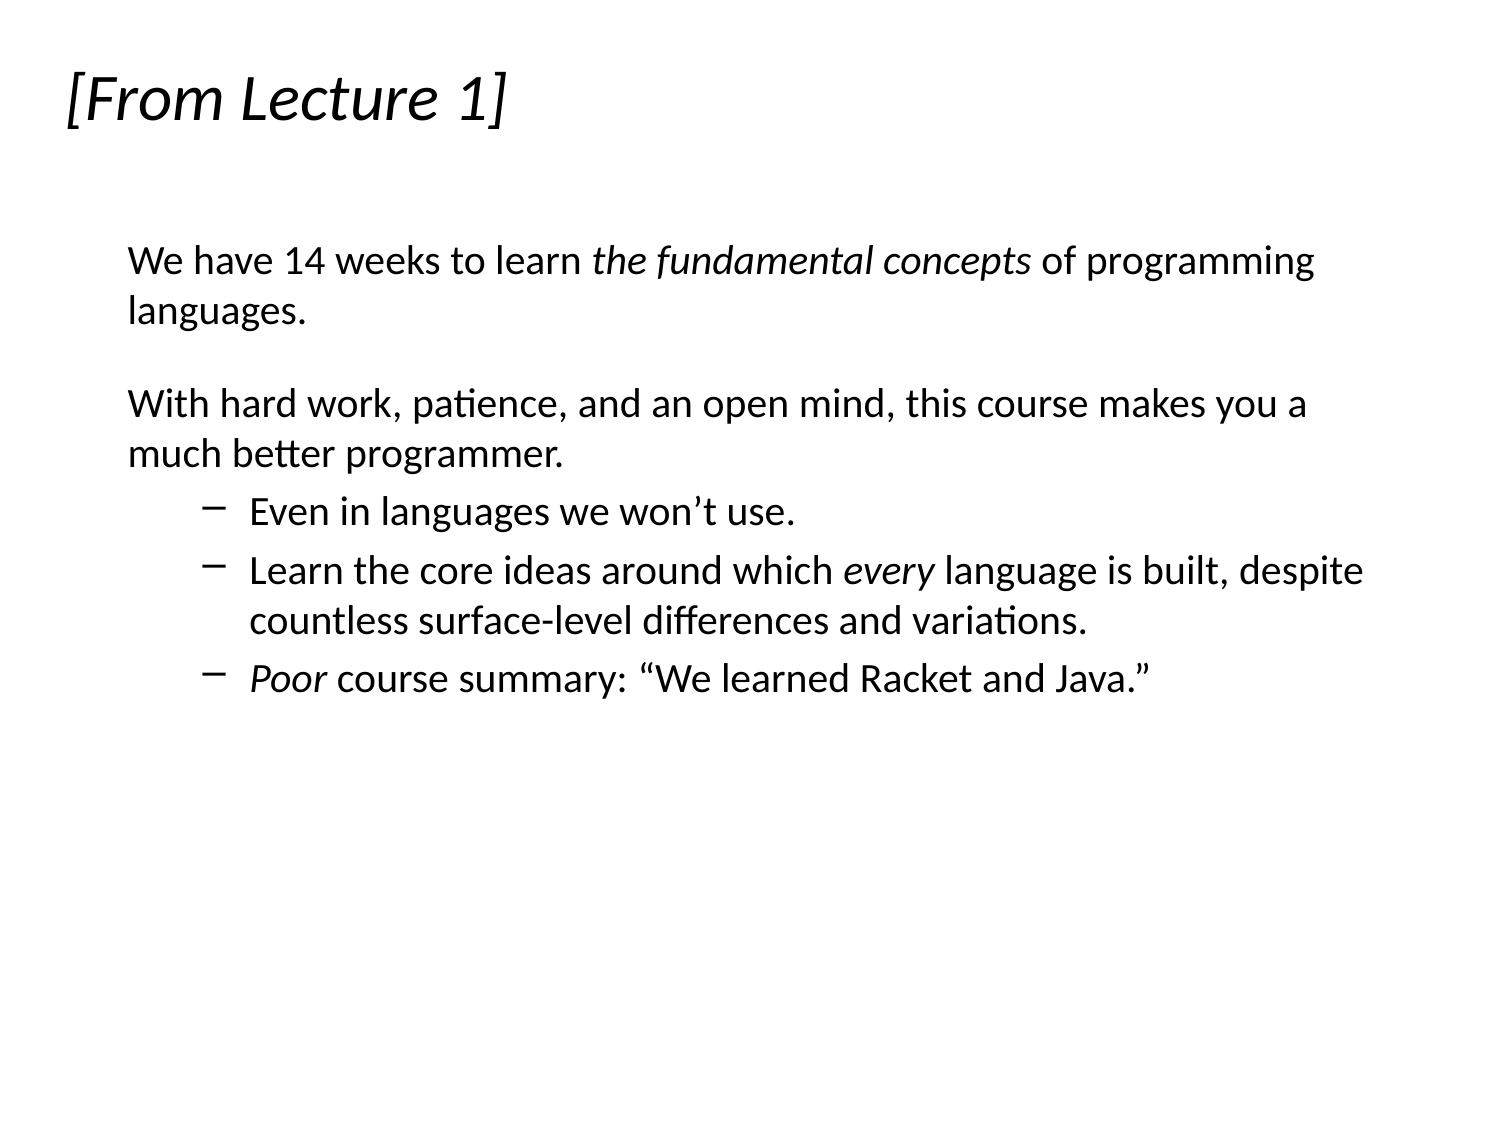

# [From Lecture 1]
We have 14 weeks to learn the fundamental concepts of programming languages.

With hard work, patience, and an open mind, this course makes you a much better programmer.
Even in languages we won’t use.
Learn the core ideas around which every language is built, despite countless surface-level differences and variations.
Poor course summary: “We learned Racket and Java.”